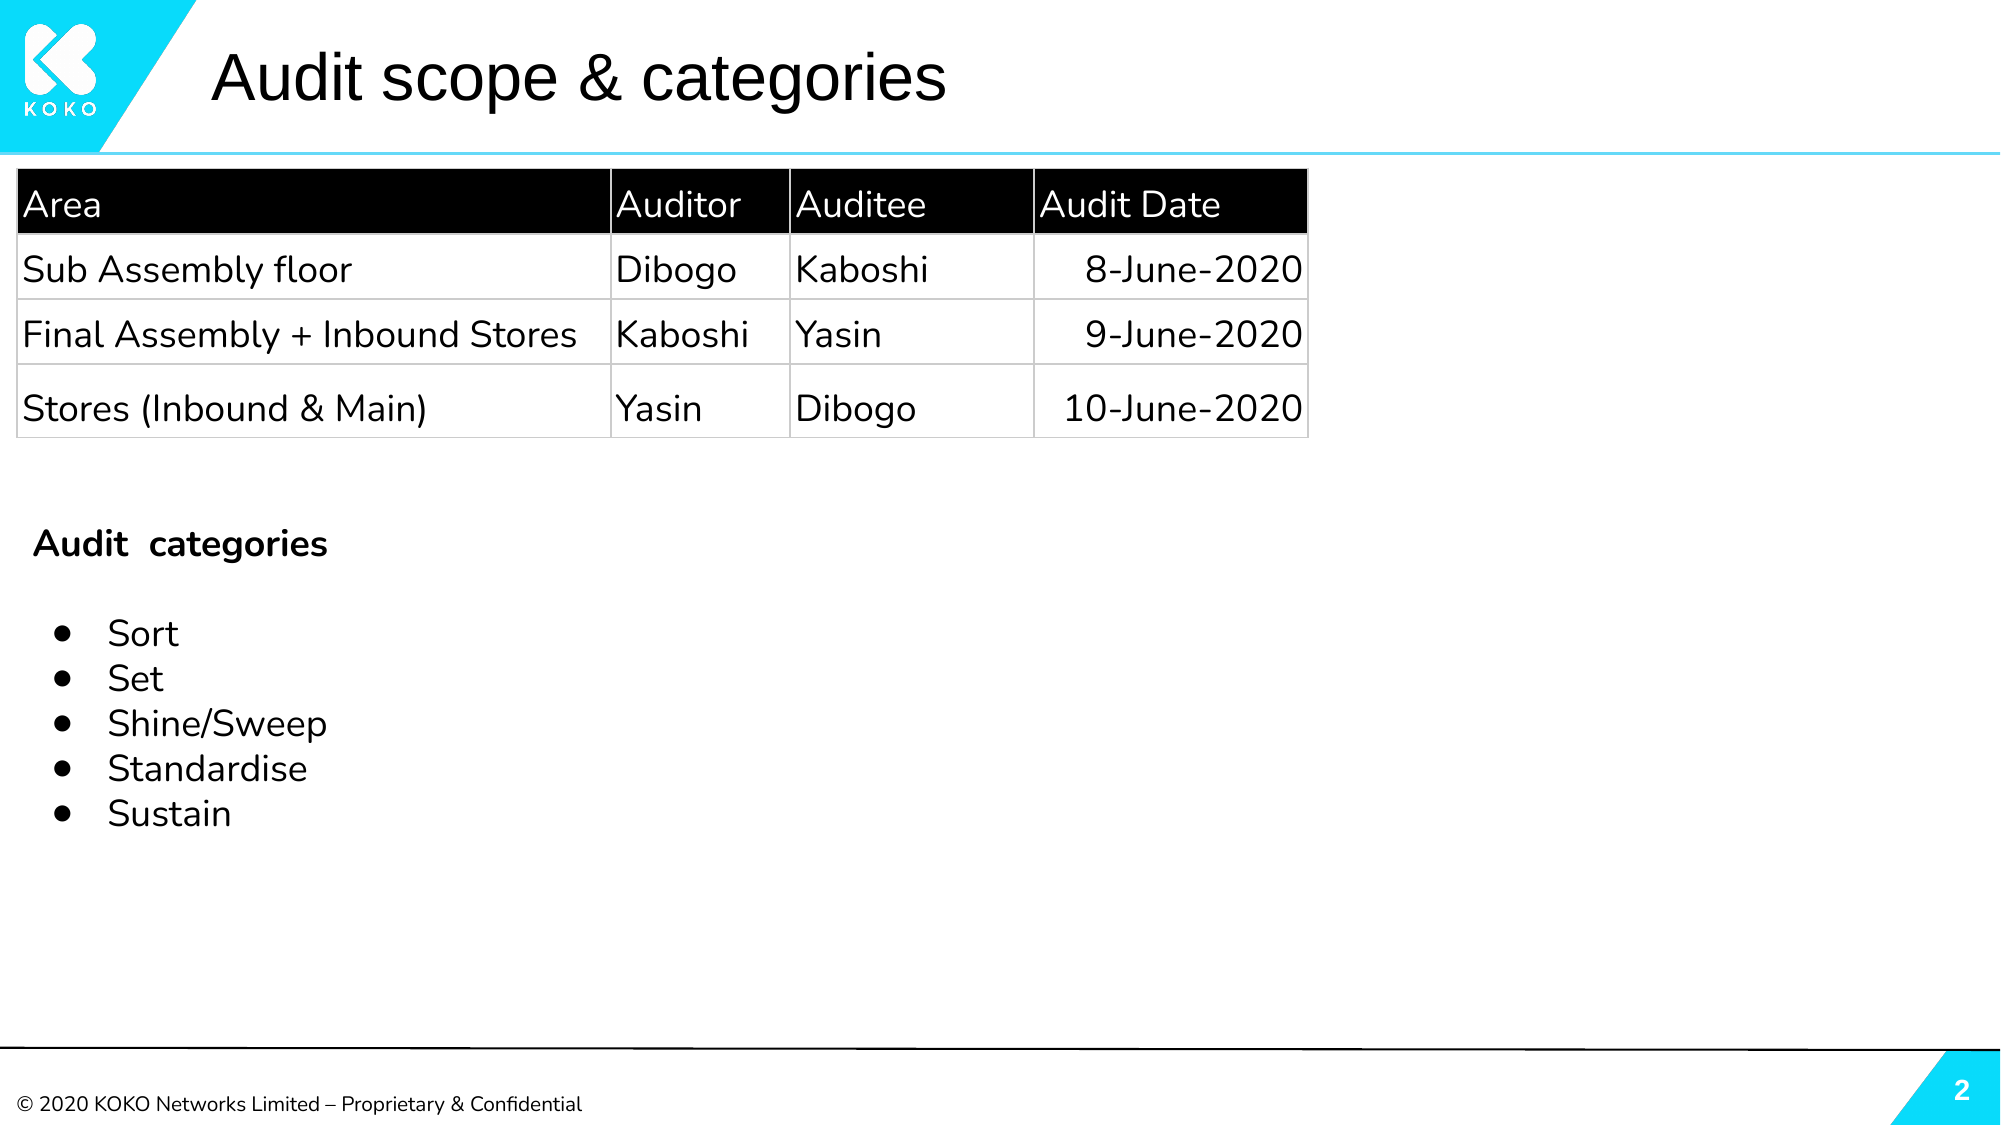

# Audit scope & categories
| Area | Auditor | Auditee | Audit Date |
| --- | --- | --- | --- |
| Sub Assembly floor | Dibogo | Kaboshi | 8-June-2020 |
| Final Assembly + Inbound Stores | Kaboshi | Yasin | 9-June-2020 |
| Stores (Inbound & Main) | Yasin | Dibogo | 10-June-2020 |
Audit  categories

Sort
Set
Shine/Sweep
Standardise
Sustain
2